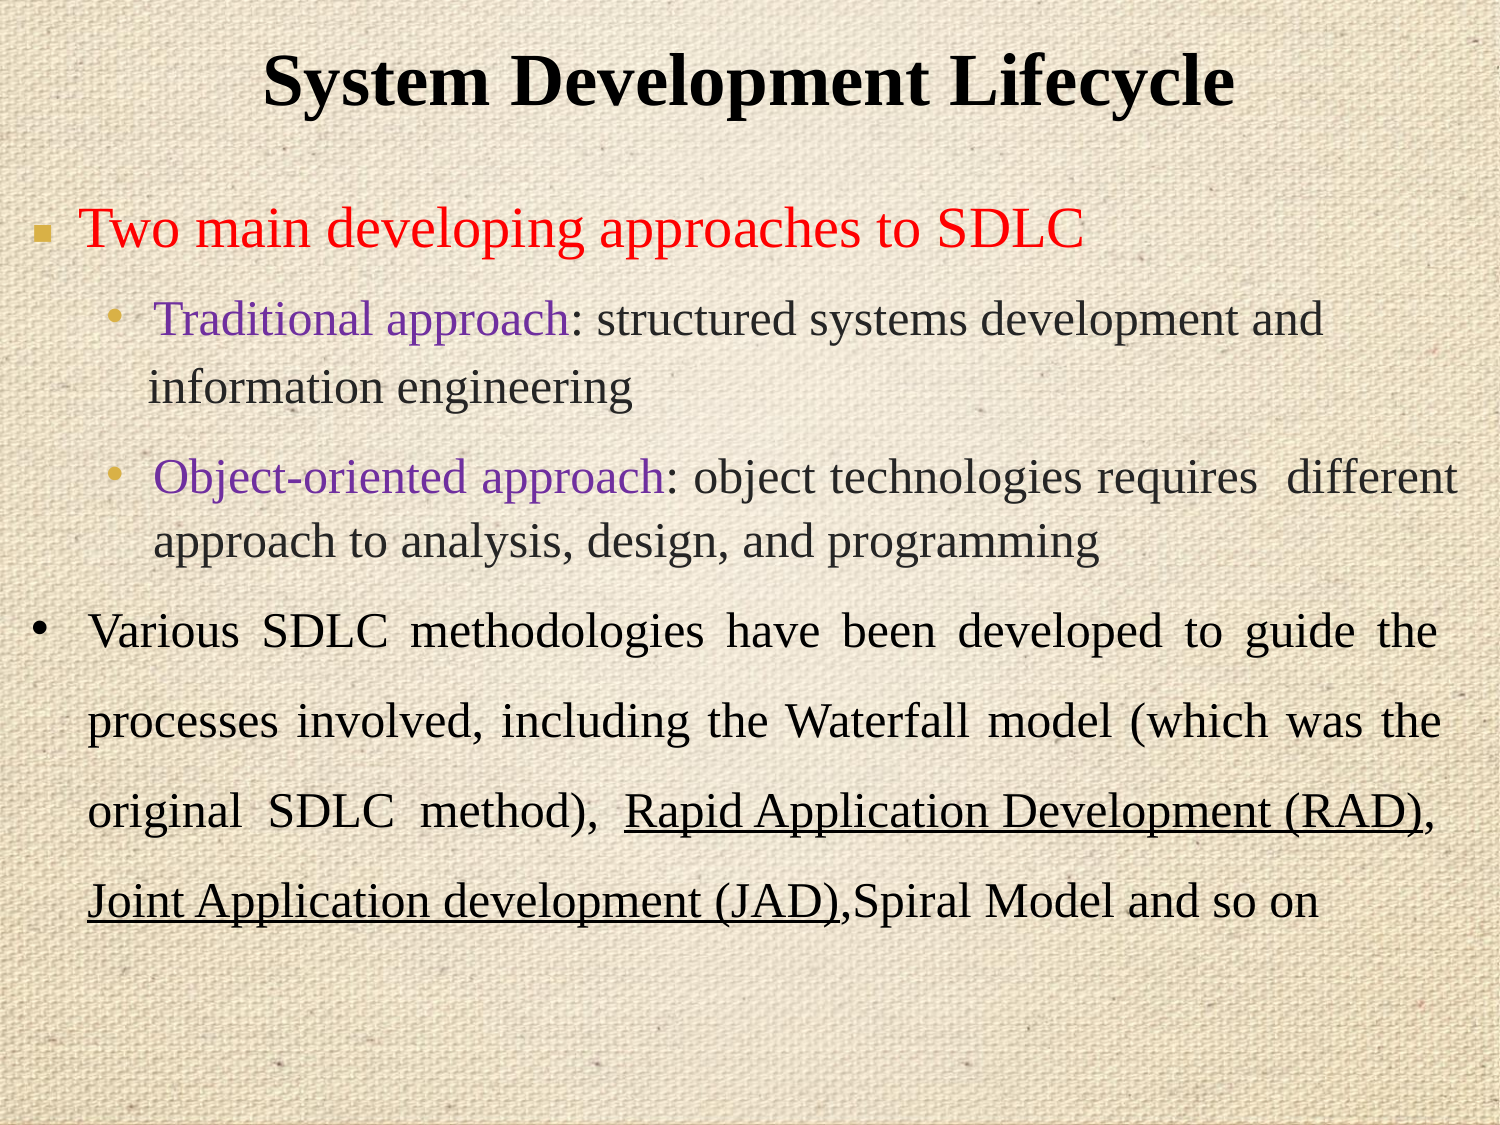

# System Development Lifecycle
Two main developing approaches to SDLC
Traditional approach: structured systems development and
  information engineering
Object-oriented approach: object technologies requires  different approach to analysis, design, and programming
Various SDLC methodologies have been developed to guide the  processes involved, including the Waterfall model (which was the  original SDLC method), Rapid Application Development (RAD),  Joint Application development (JAD),Spiral Model and so on